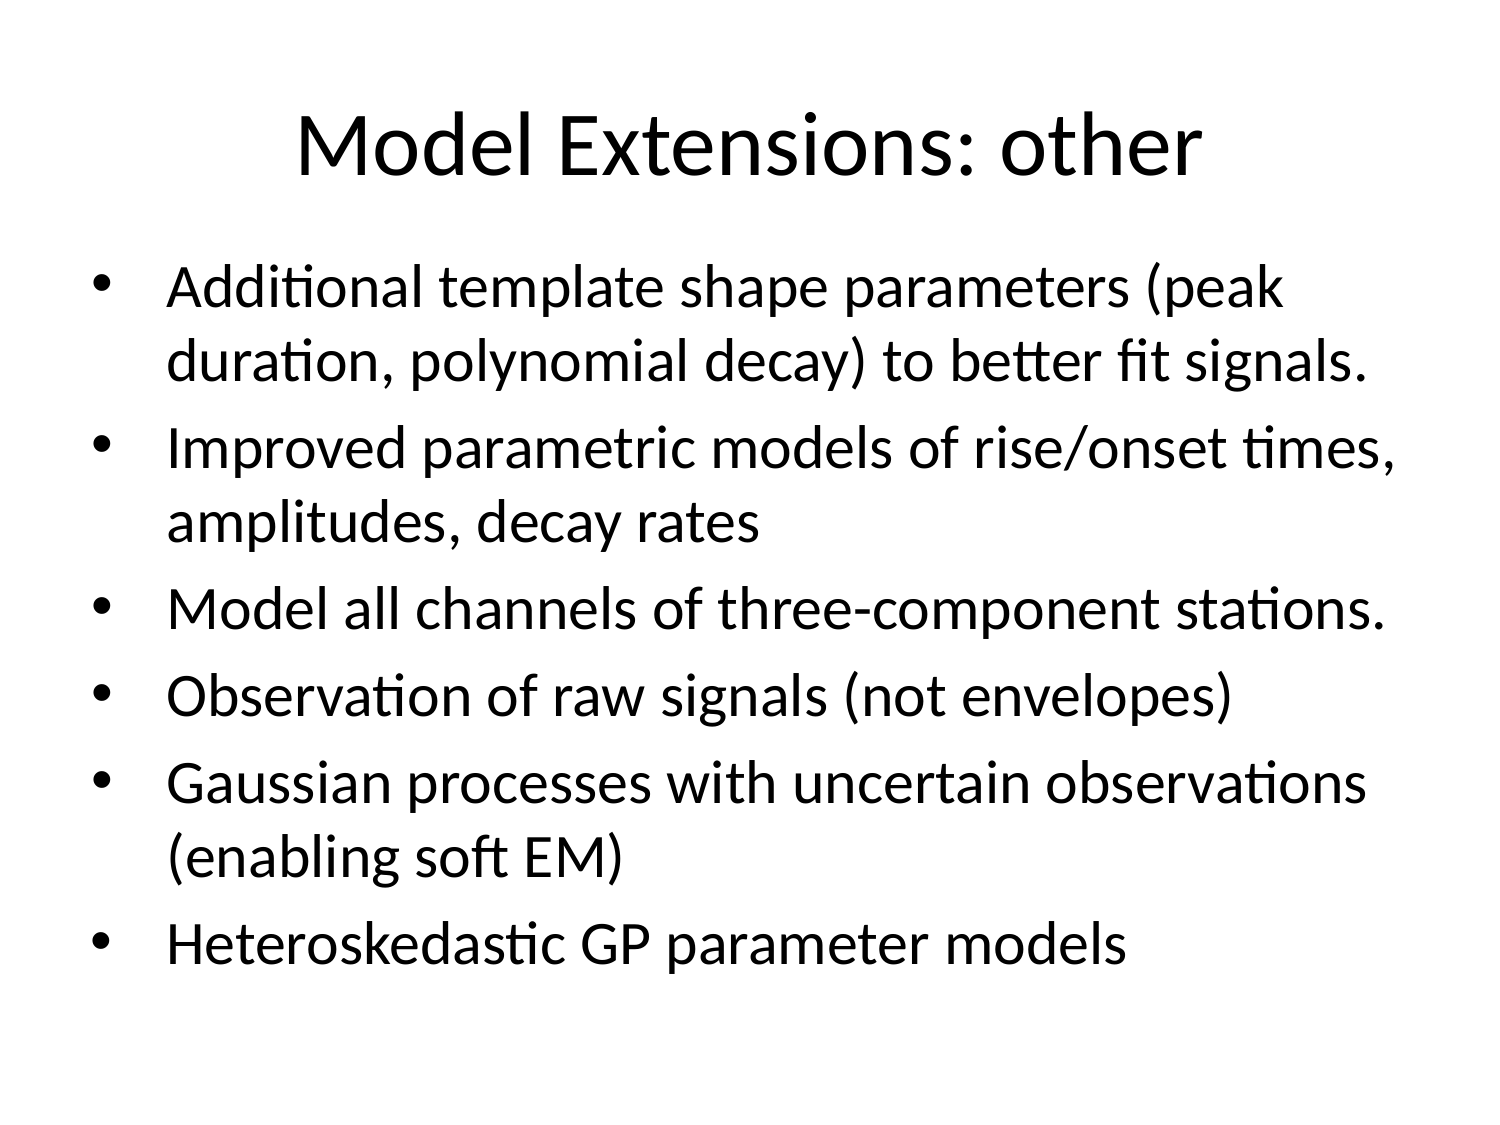

# Model Extensions: other
Additional template shape parameters (peak duration, polynomial decay) to better fit signals.
Improved parametric models of rise/onset times, amplitudes, decay rates
Model all channels of three-component stations.
Observation of raw signals (not envelopes)
Gaussian processes with uncertain observations (enabling soft EM)
Heteroskedastic GP parameter models